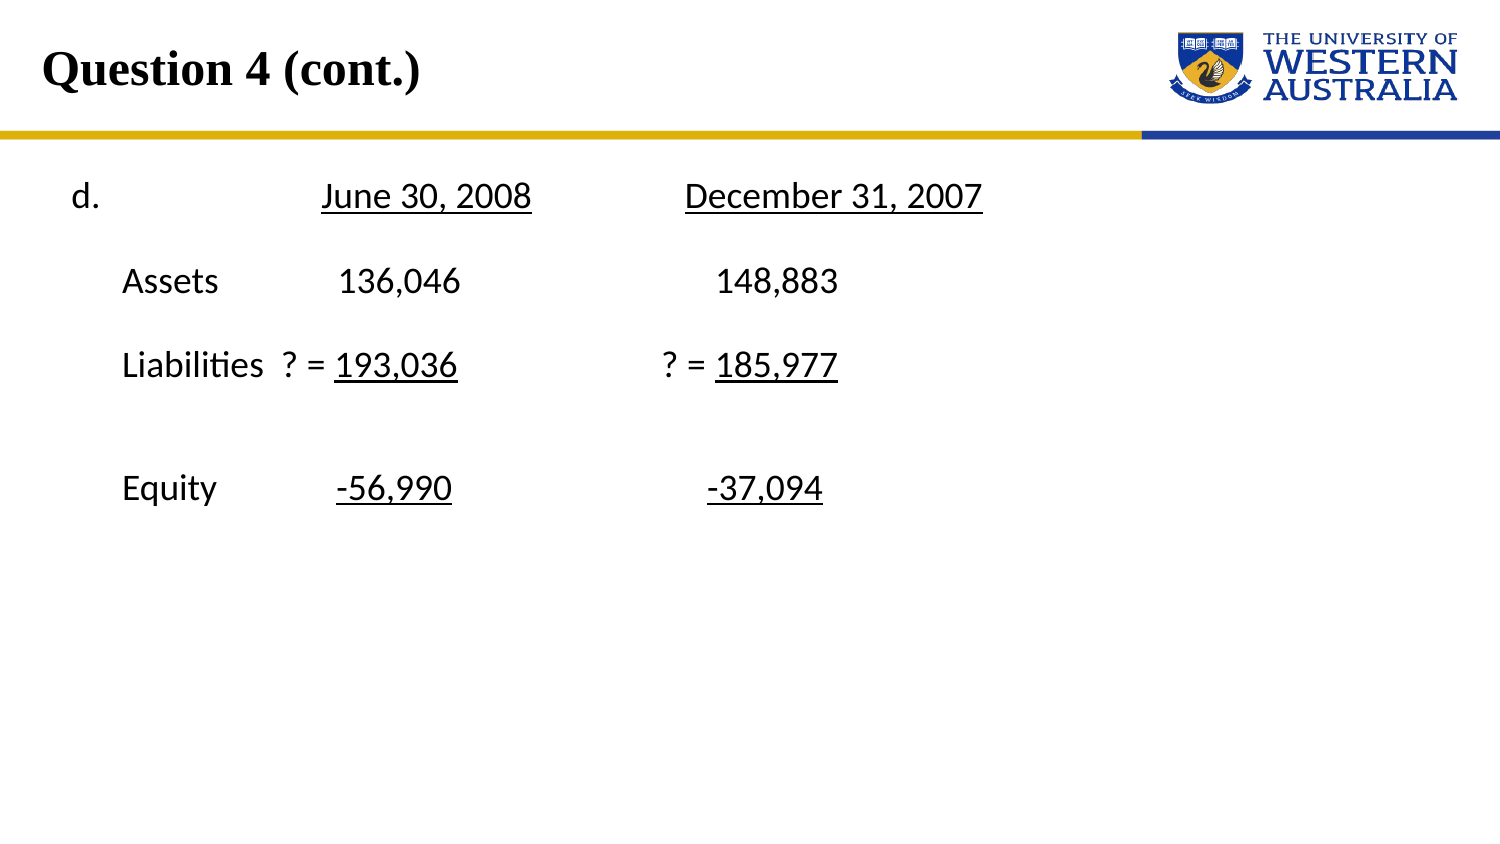

# Question 4 (cont.)
d.                          June 30, 2008                  December 31, 2007
      Assets              136,046                              148,883
      Liabilities  ? = 193,036                        ? = 185,977
      Equity              -56,990                              -37,094